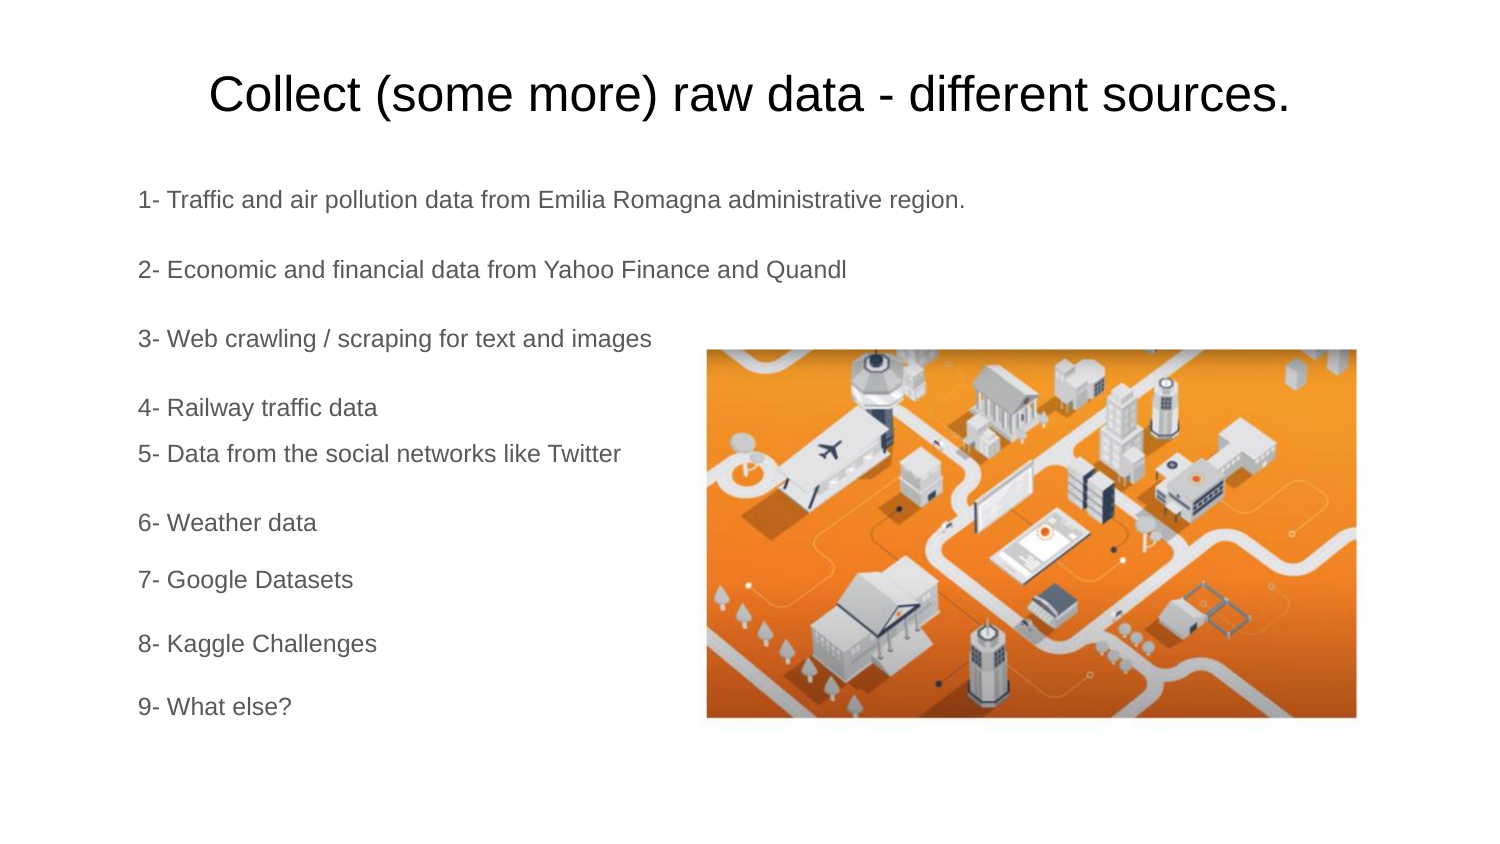

Collect (some more) raw data - different sources.
1- Traffic and air pollution data from Emilia Romagna administrative region.
2- Economic and financial data from Yahoo Finance and Quandl
3- Web crawling / scraping for text and images
4- Railway traffic data
5- Data from the social networks like Twitter
6- Weather data
7- Google Datasets
8- Kaggle Challenges
9- What else?